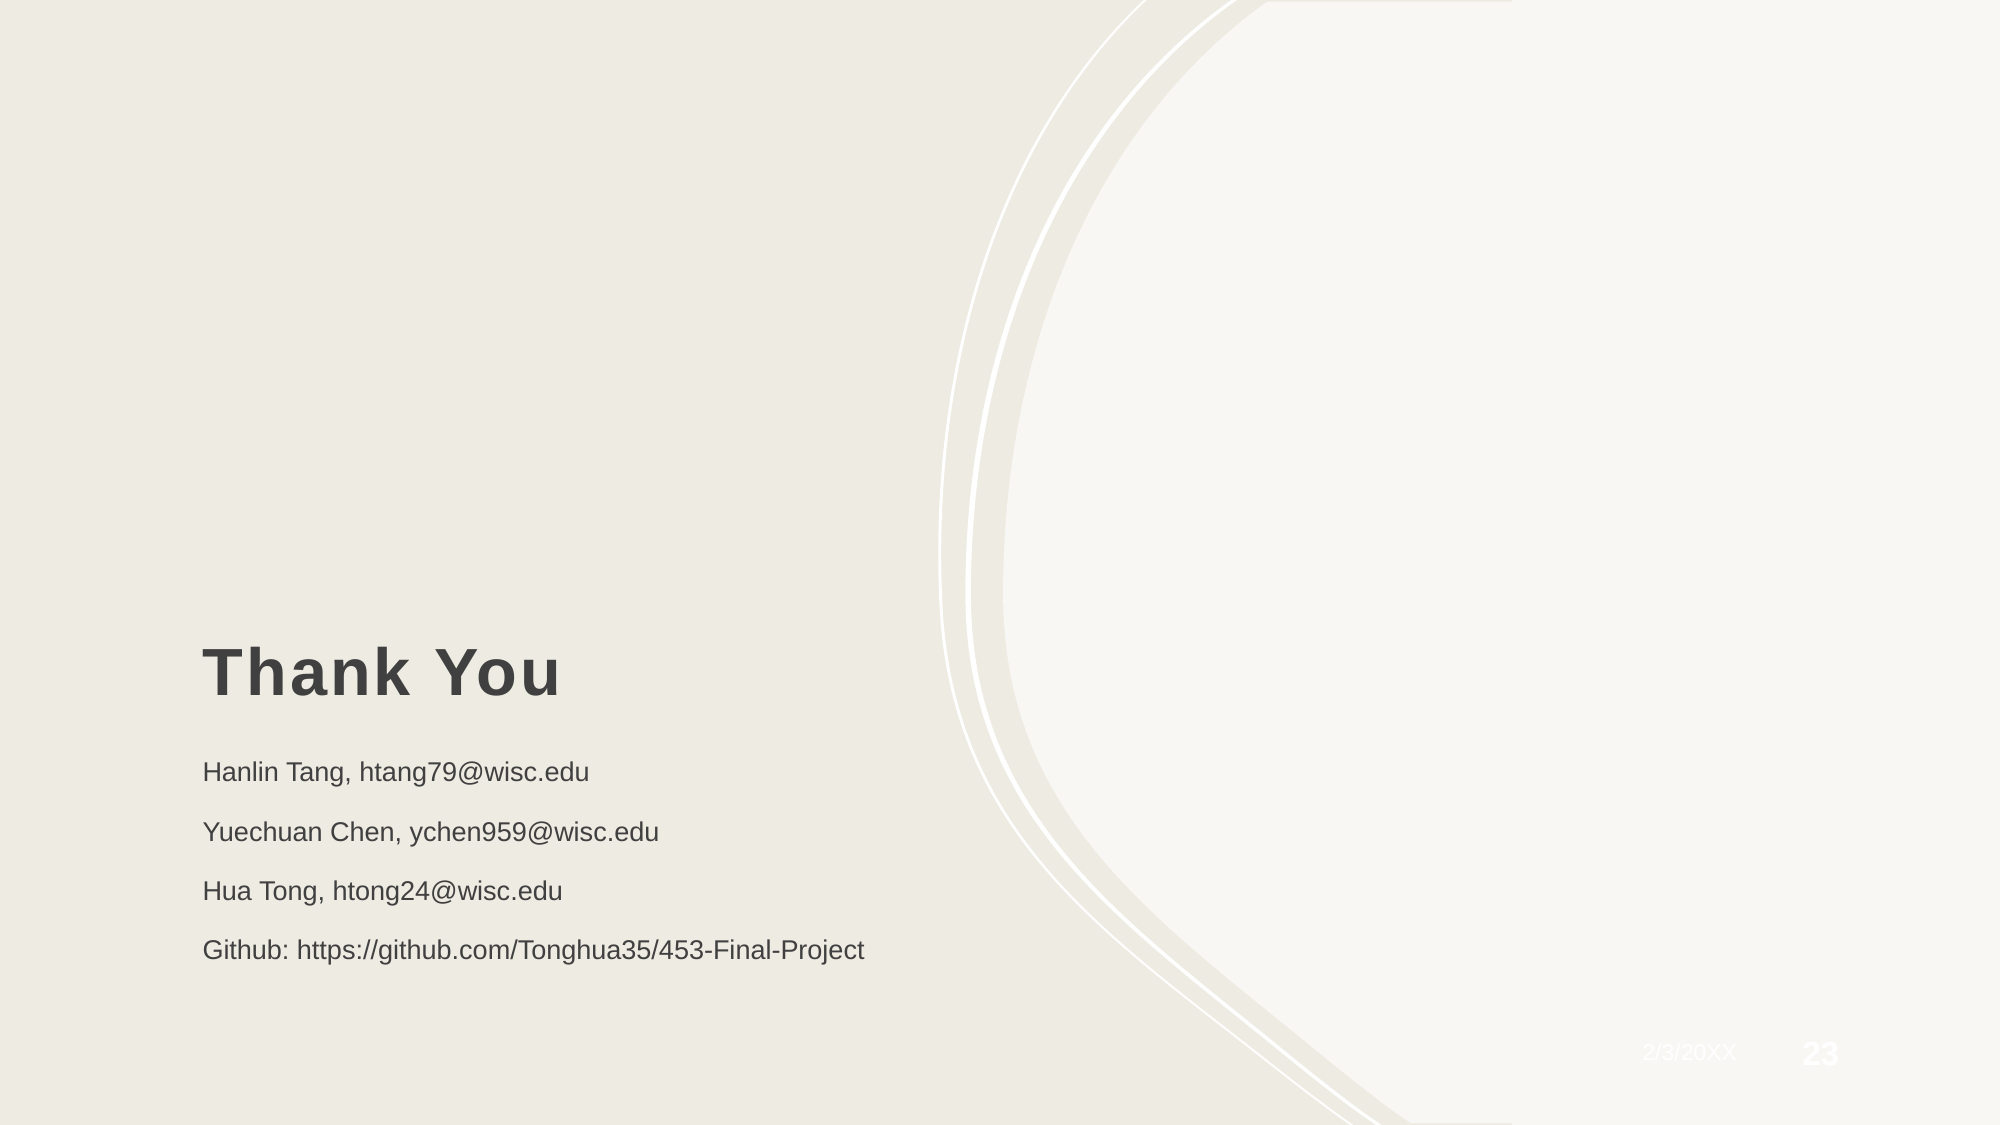

# Thank You
Hanlin Tang, htang79@wisc.edu
Yuechuan Chen, ychen959@wisc.edu
Hua Tong, htong24@wisc.edu
Github: https://github.com/Tonghua35/453-Final-Project
2/3/20XX
23